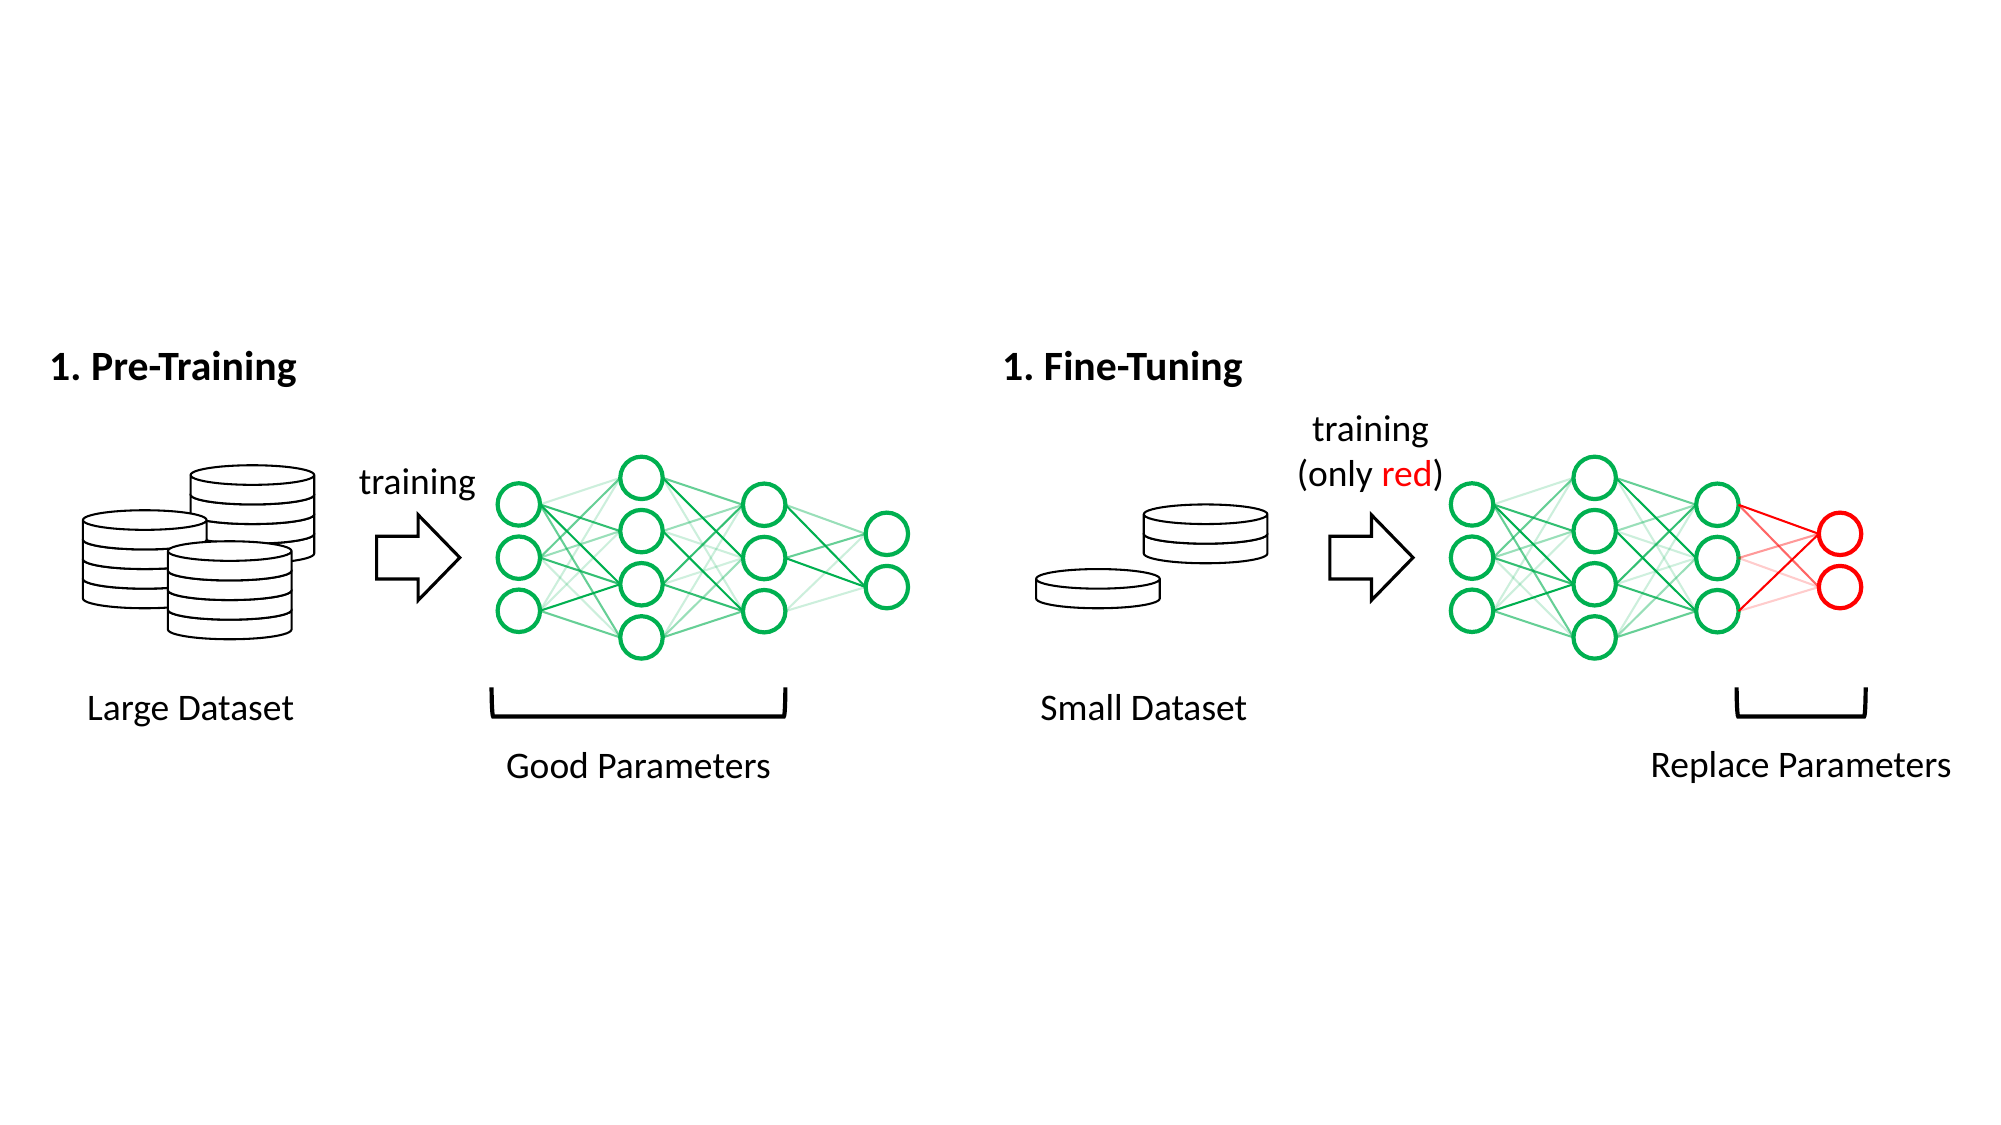

1. Pre-Training
1. Fine-Tuning
training
(only red)
training

Large Dataset
Small Dataset
Replace Parameters
Good Parameters